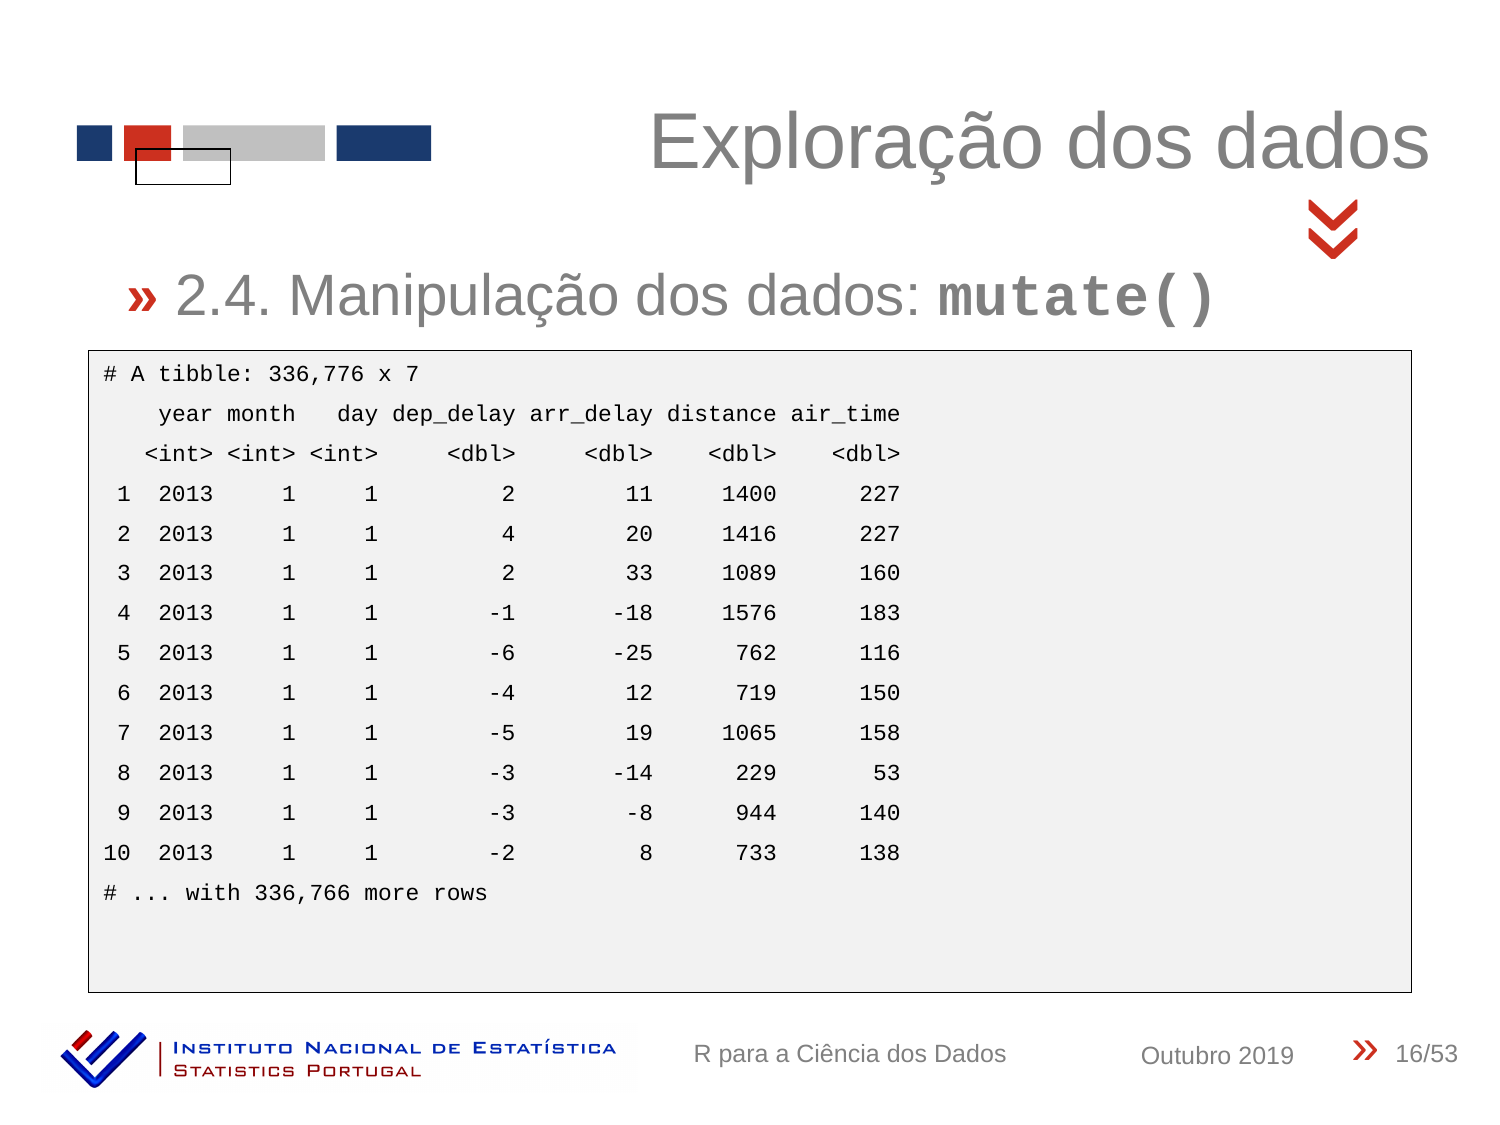

Exploração dos dados
«
» 2.4. Manipulação dos dados: mutate()
# A tibble: 336,776 x 7
    year month   day dep_delay arr_delay distance air_time
   <int> <int> <int>     <dbl>     <dbl>    <dbl>    <dbl>
 1  2013     1     1         2        11     1400      227
 2  2013     1     1         4        20     1416      227
 3  2013     1     1         2        33     1089      160
 4  2013     1     1        -1       -18     1576      183
 5  2013     1     1        -6       -25      762      116
 6  2013     1     1        -4        12      719      150
 7  2013     1     1        -5        19     1065      158
 8  2013     1     1        -3       -14      229       53
 9  2013     1     1        -3        -8      944      140
10  2013     1     1        -2         8      733      138
# ... with 336,766 more rows

16